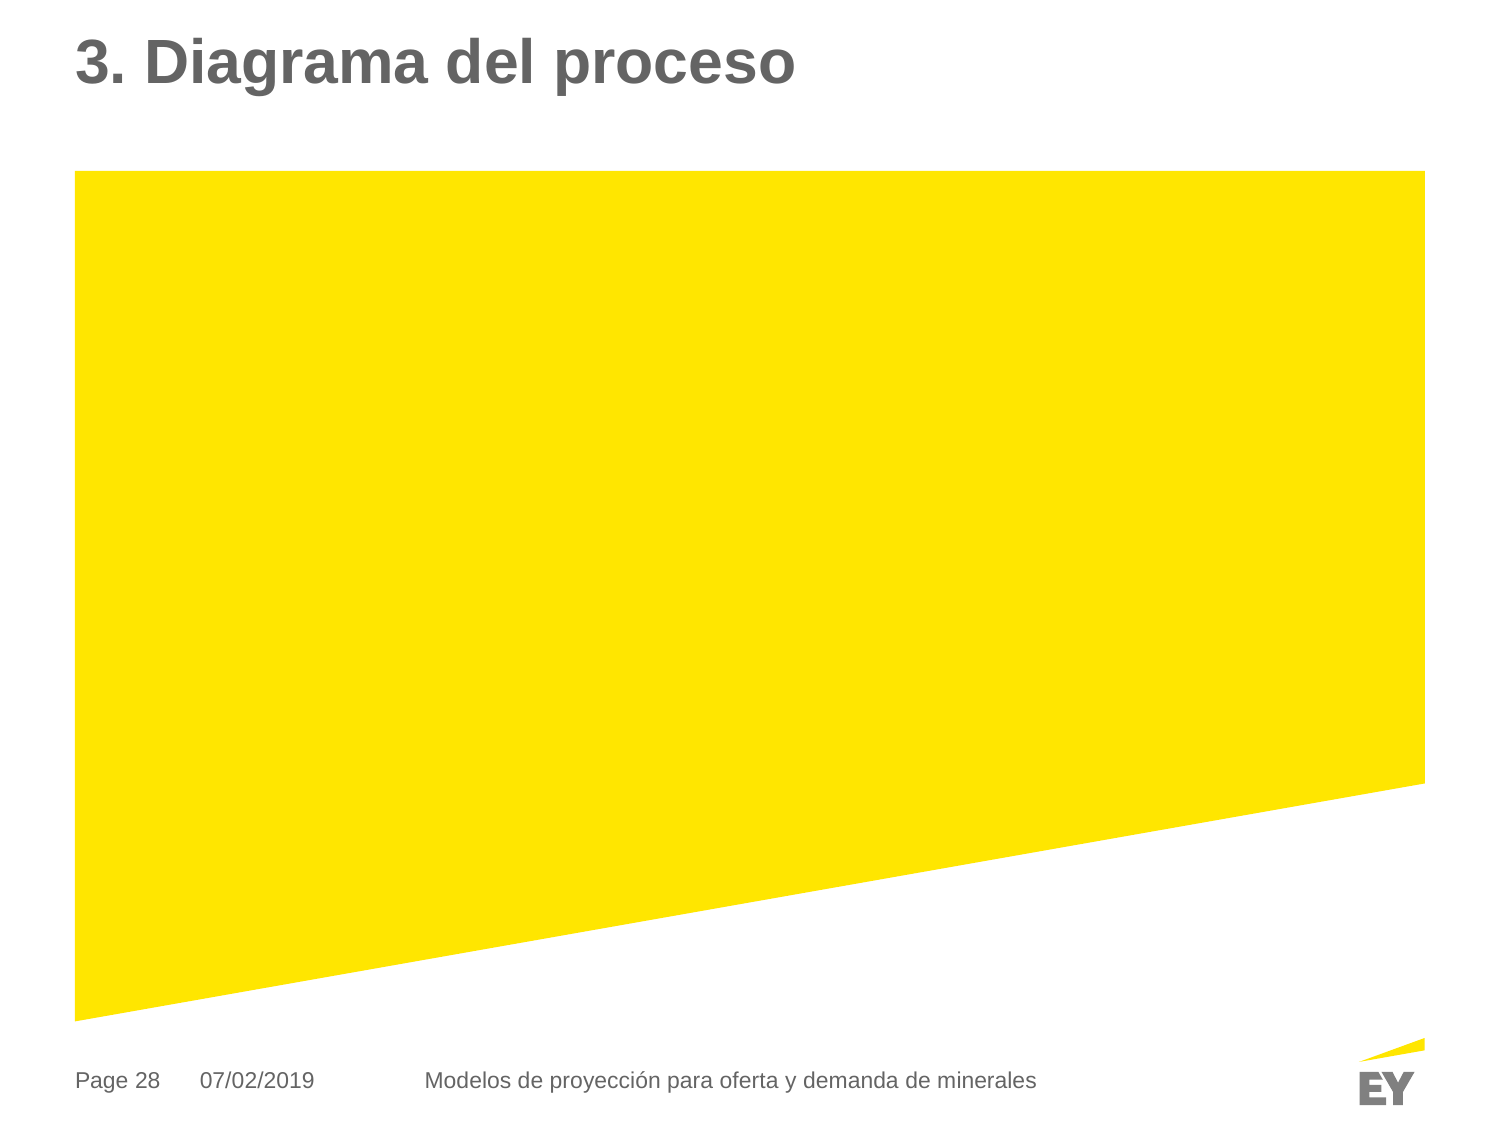

# 3. Diagrama del proceso
07/02/2019
Modelos de proyección para oferta y demanda de minerales